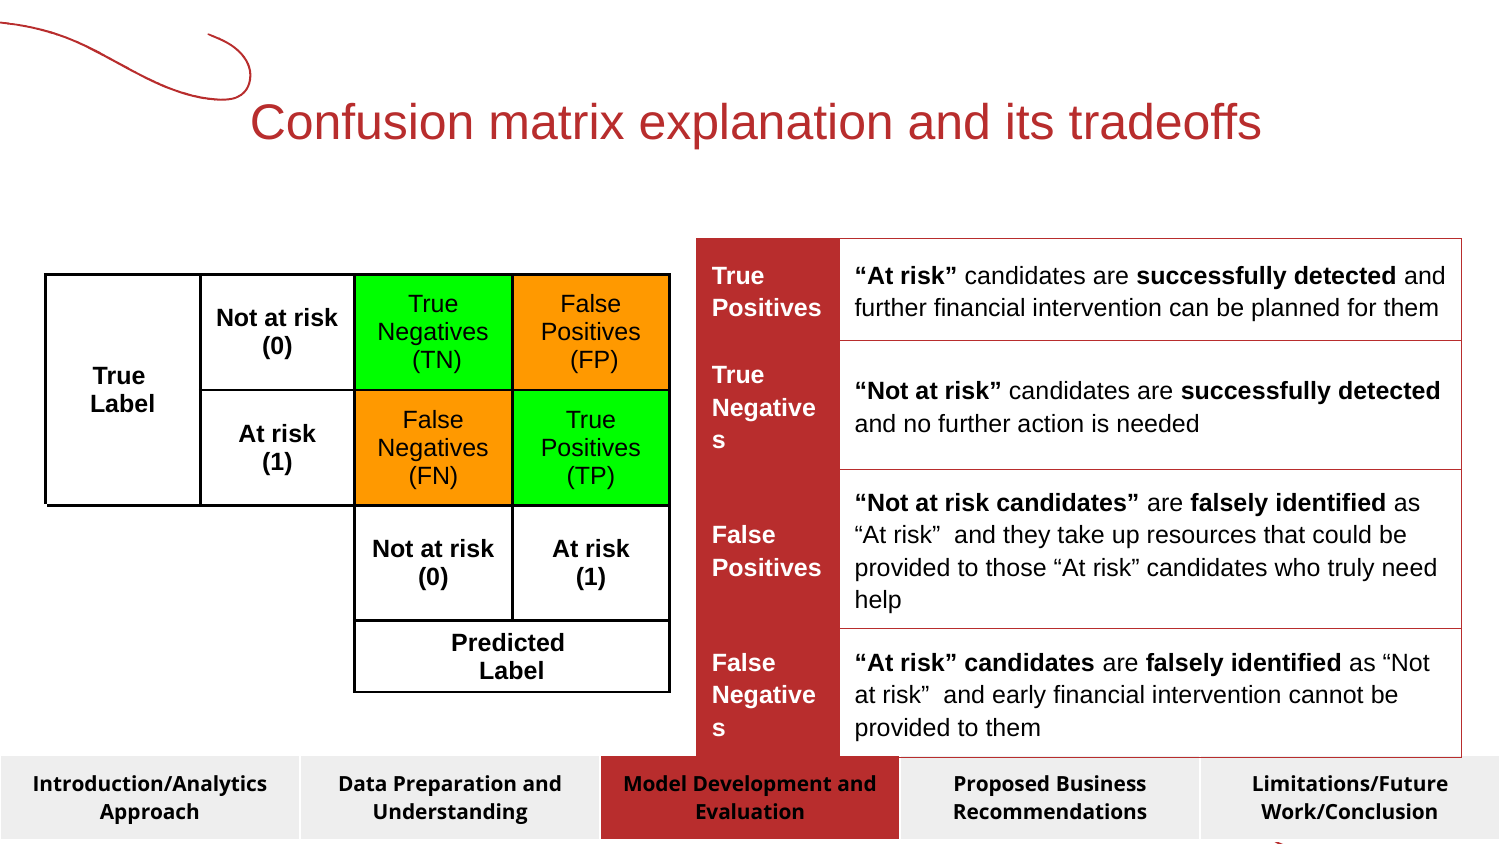

# Confusion matrix explanation and its tradeoffs
| True Positives | “At risk” candidates are successfully detected and further financial intervention can be planned for them |
| --- | --- |
| True Negatives | “Not at risk” candidates are successfully detected and no further action is needed |
| False Positives | “Not at risk candidates” are falsely identified as “At risk” and they take up resources that could be provided to those “At risk” candidates who truly need help |
| False Negatives | “At risk” candidates are falsely identified as “Not at risk” and early financial intervention cannot be provided to them |
| True Label | Not at risk (0) | True Negatives (TN) | False Positives (FP) |
| --- | --- | --- | --- |
|  | At risk (1) | False Negatives (FN) | True Positives (TP) |
|  |  | Not at risk (0) | At risk (1) |
|  |  | Predicted Label |  |

| Introduction/Analytics Approach | Data Preparation and Understanding | Model Development and Evaluation | Proposed Business Recommendations | Limitations/Future Work/Conclusion |
| --- | --- | --- | --- | --- |